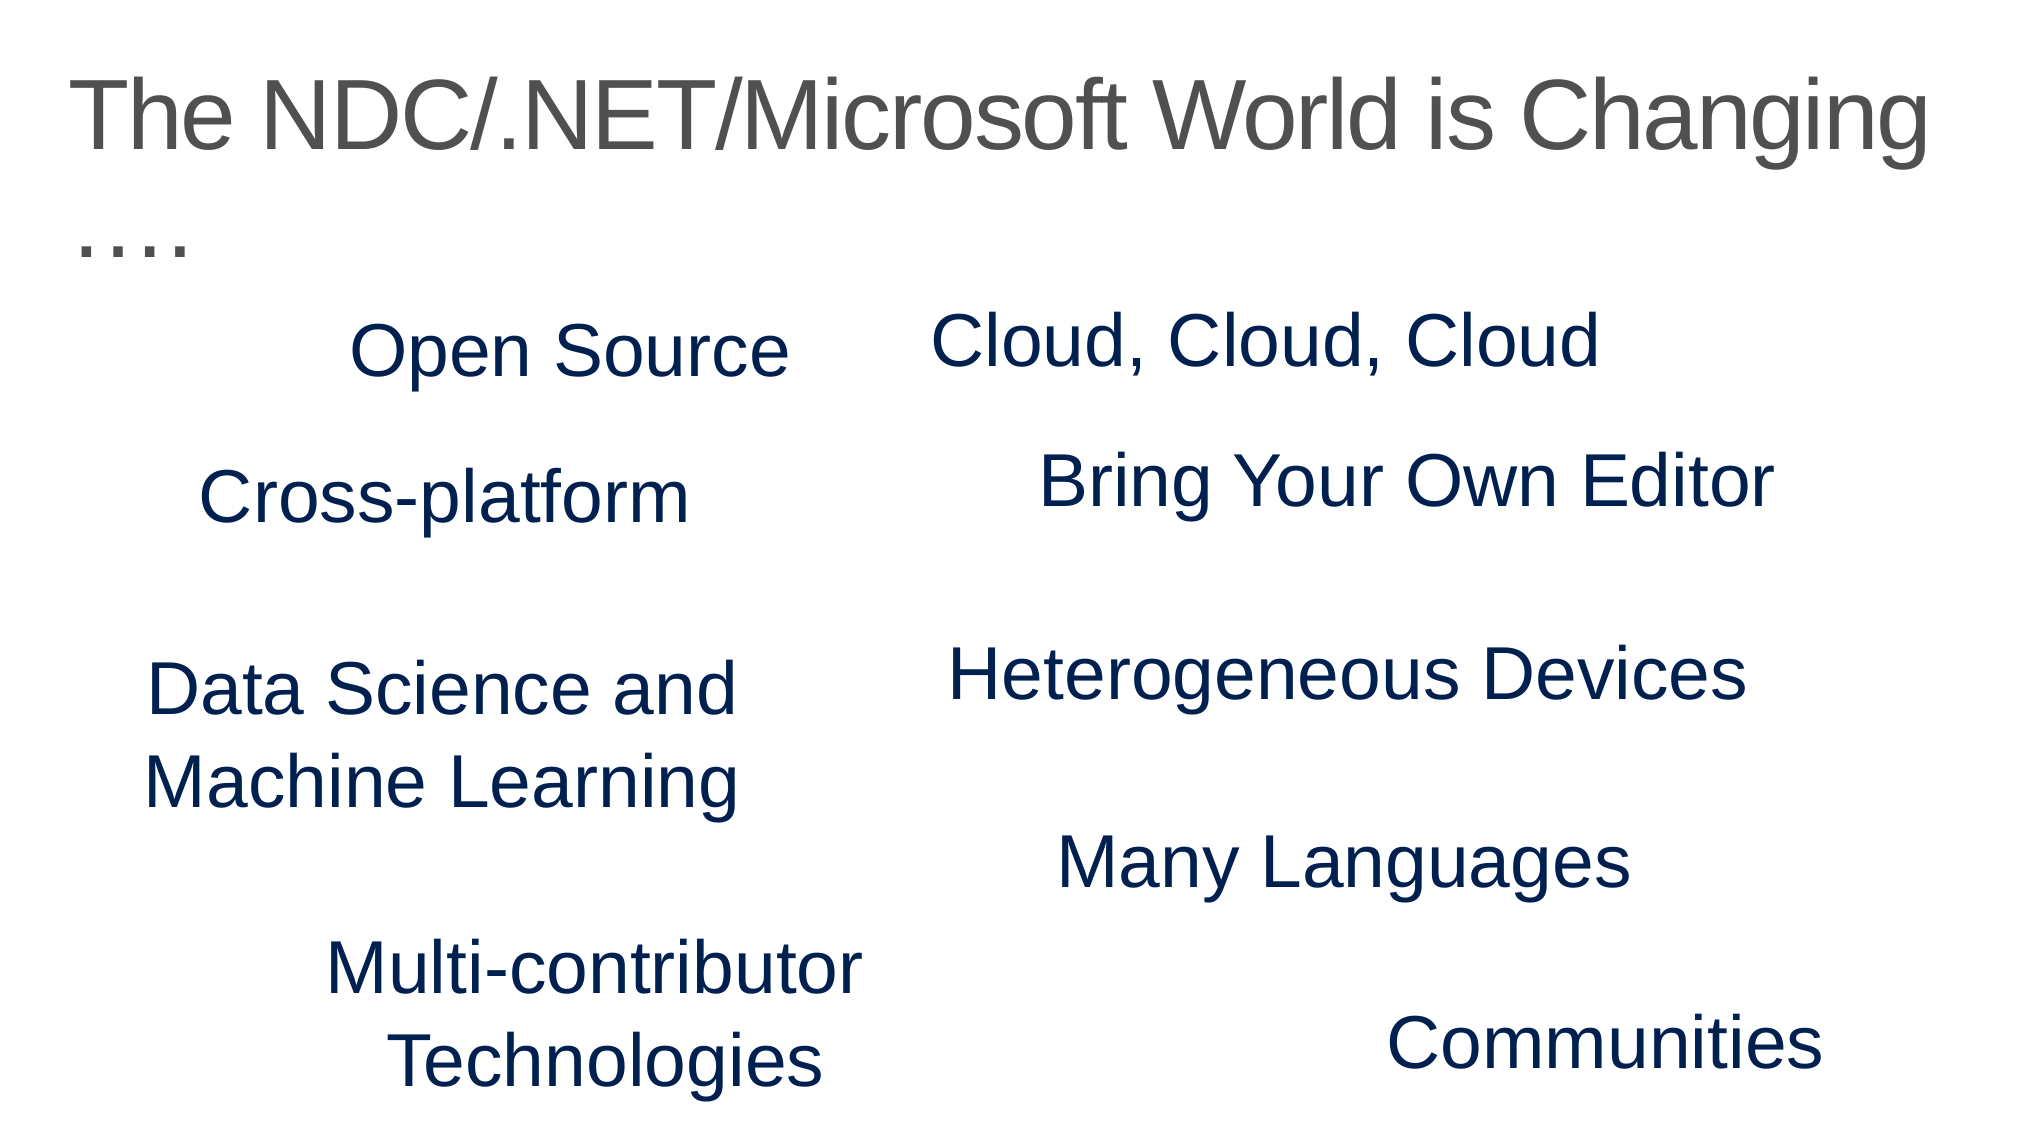

# The NDC/.NET/Microsoft World is Changing ….
Cloud, Cloud, Cloud
Open Source
Bring Your Own Editor
Cross-platform
Heterogeneous Devices
Data Science and
Machine Learning
Many Languages
Multi-contributor
Technologies
Communities